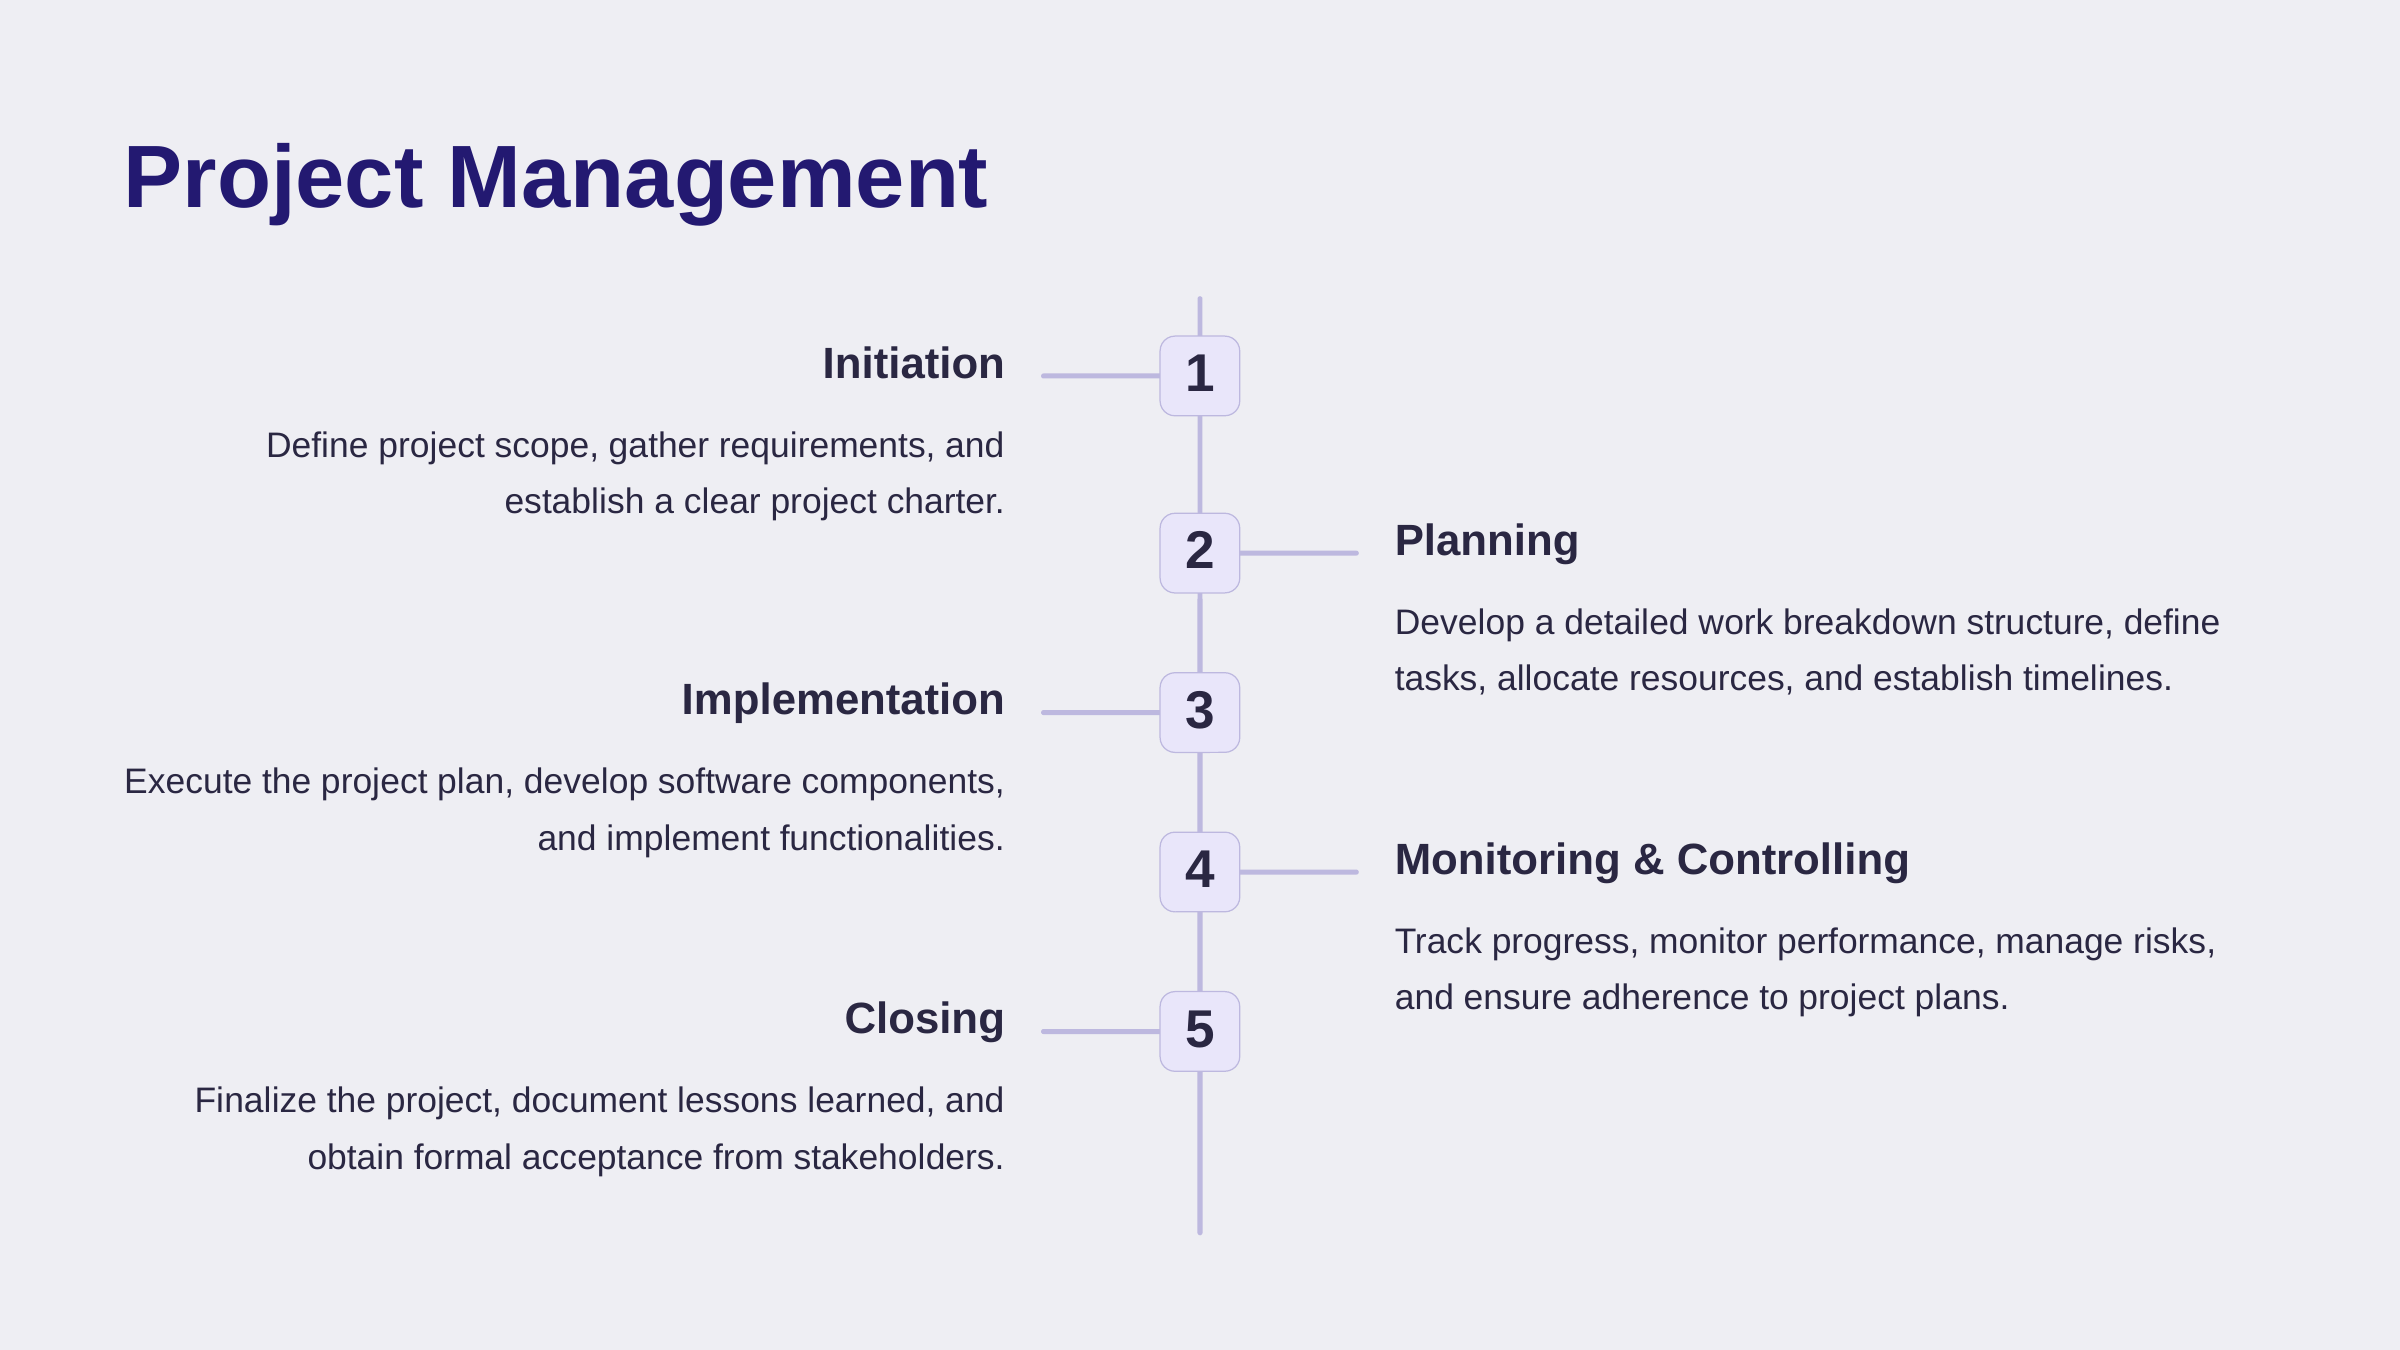

Project Management

Initiation

1

Define project scope, gather requirements, and establish a clear project charter.
Planning

2

Develop a detailed work breakdown structure, define tasks, allocate resources, and establish timelines.
Implementation

3

Execute the project plan, develop software components, and implement functionalities.
Monitoring & Controlling

4

Track progress, monitor performance, manage risks, and ensure adherence to project plans.
Closing

5

Finalize the project, document lessons learned, and obtain formal acceptance from stakeholders.